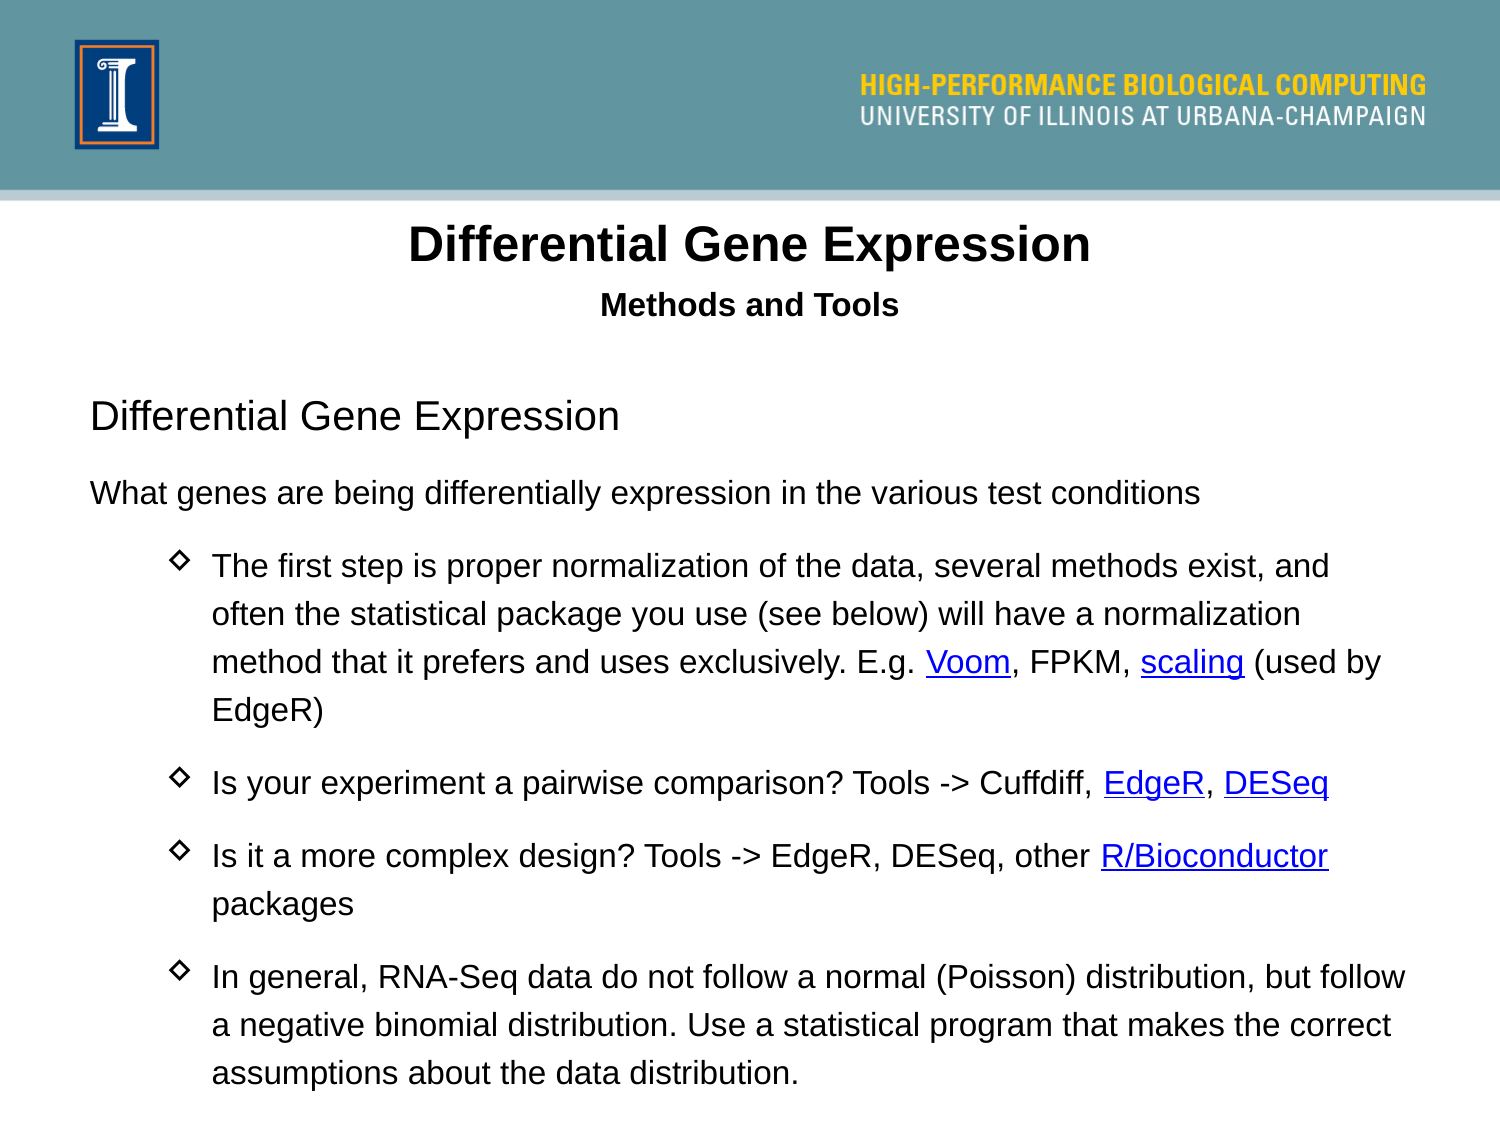

Differential Gene Expression
Methods and Tools
Differential Gene Expression
What genes are being differentially expression in the various test conditions
The first step is proper normalization of the data, several methods exist, and often the statistical package you use (see below) will have a normalization method that it prefers and uses exclusively. E.g. Voom, FPKM, scaling (used by EdgeR)
Is your experiment a pairwise comparison? Tools -> Cuffdiff, EdgeR, DESeq
Is it a more complex design? Tools -> EdgeR, DESeq, other R/Bioconductor packages
In general, RNA-Seq data do not follow a normal (Poisson) distribution, but follow a negative binomial distribution. Use a statistical program that makes the correct assumptions about the data distribution.